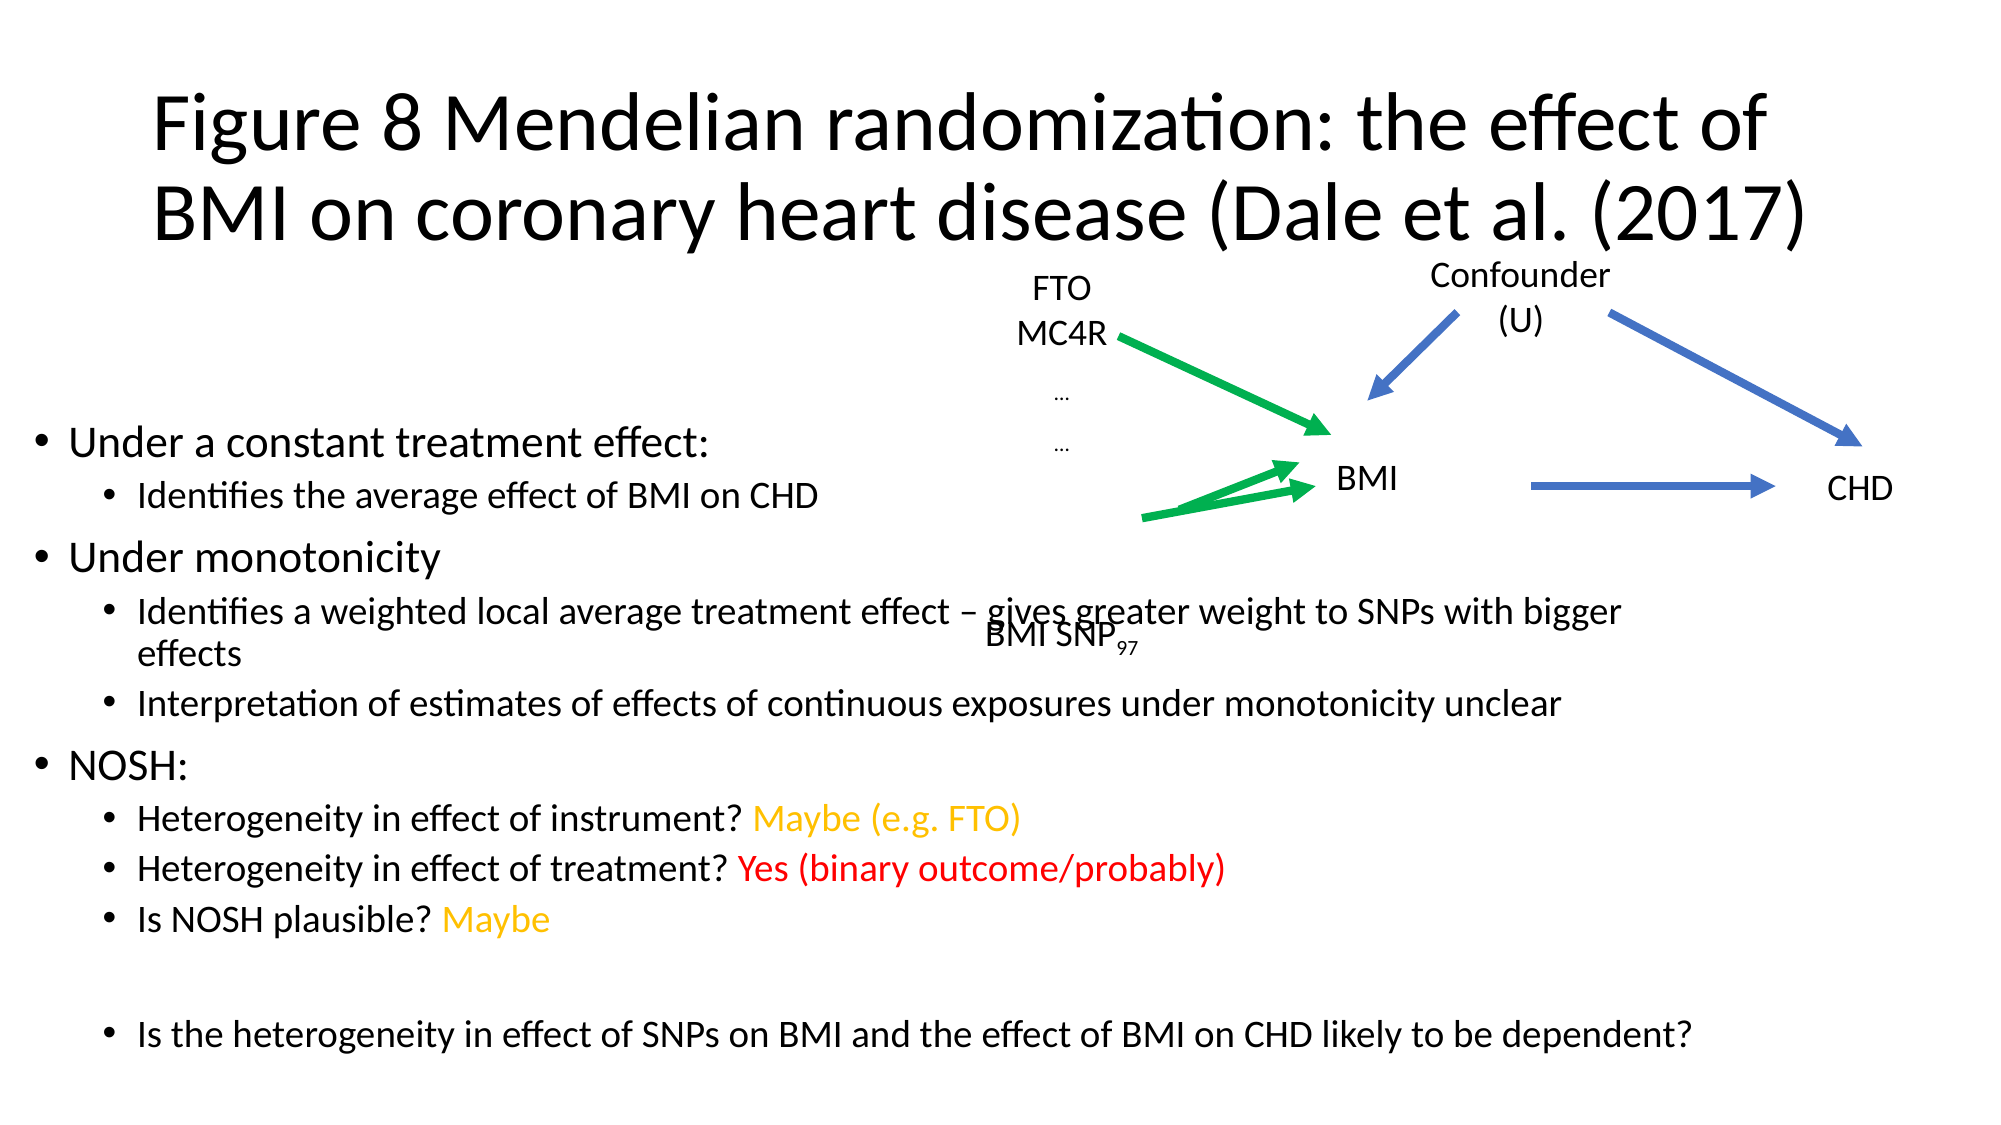

# Figure 8 Mendelian randomization: the effect of BMI on coronary heart disease (Dale et al. (2017)
Confounder
(U)
FTO
MC4R
…
…

BMI SNP97

BMI
Under a constant treatment effect:
Identifies the average effect of BMI on CHD
Under monotonicity
Identifies a weighted local average treatment effect – gives greater weight to SNPs with bigger effects
Interpretation of estimates of effects of continuous exposures under monotonicity unclear
NOSH:
Heterogeneity in effect of instrument? Maybe (e.g. FTO)
Heterogeneity in effect of treatment? Yes (binary outcome/probably)
Is NOSH plausible? Maybe

Is the heterogeneity in effect of SNPs on BMI and the effect of BMI on CHD likely to be dependent?

CHD